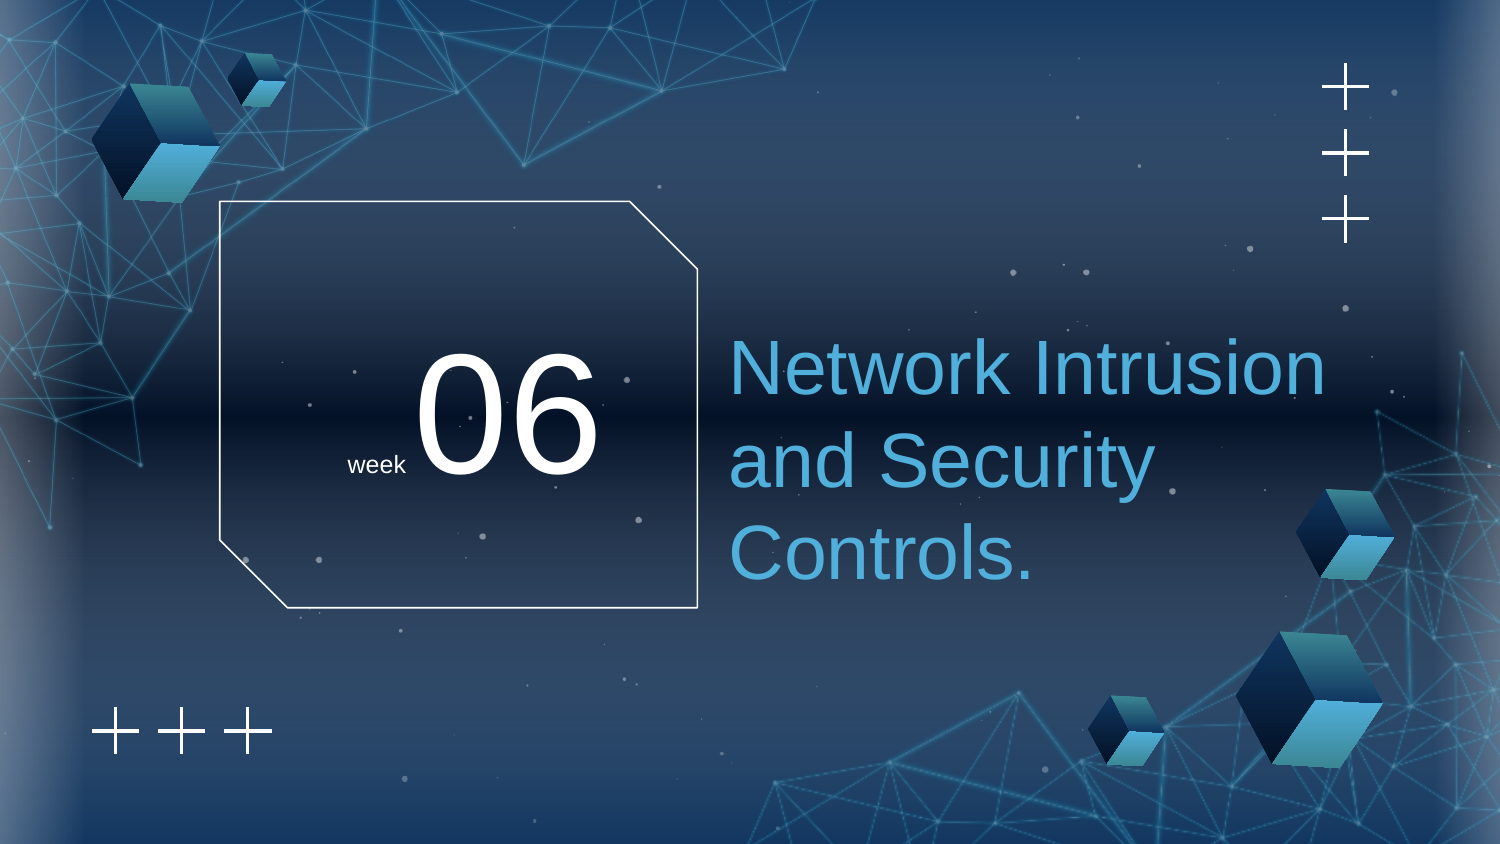

# Network Intrusion and Security Controls.
week 06